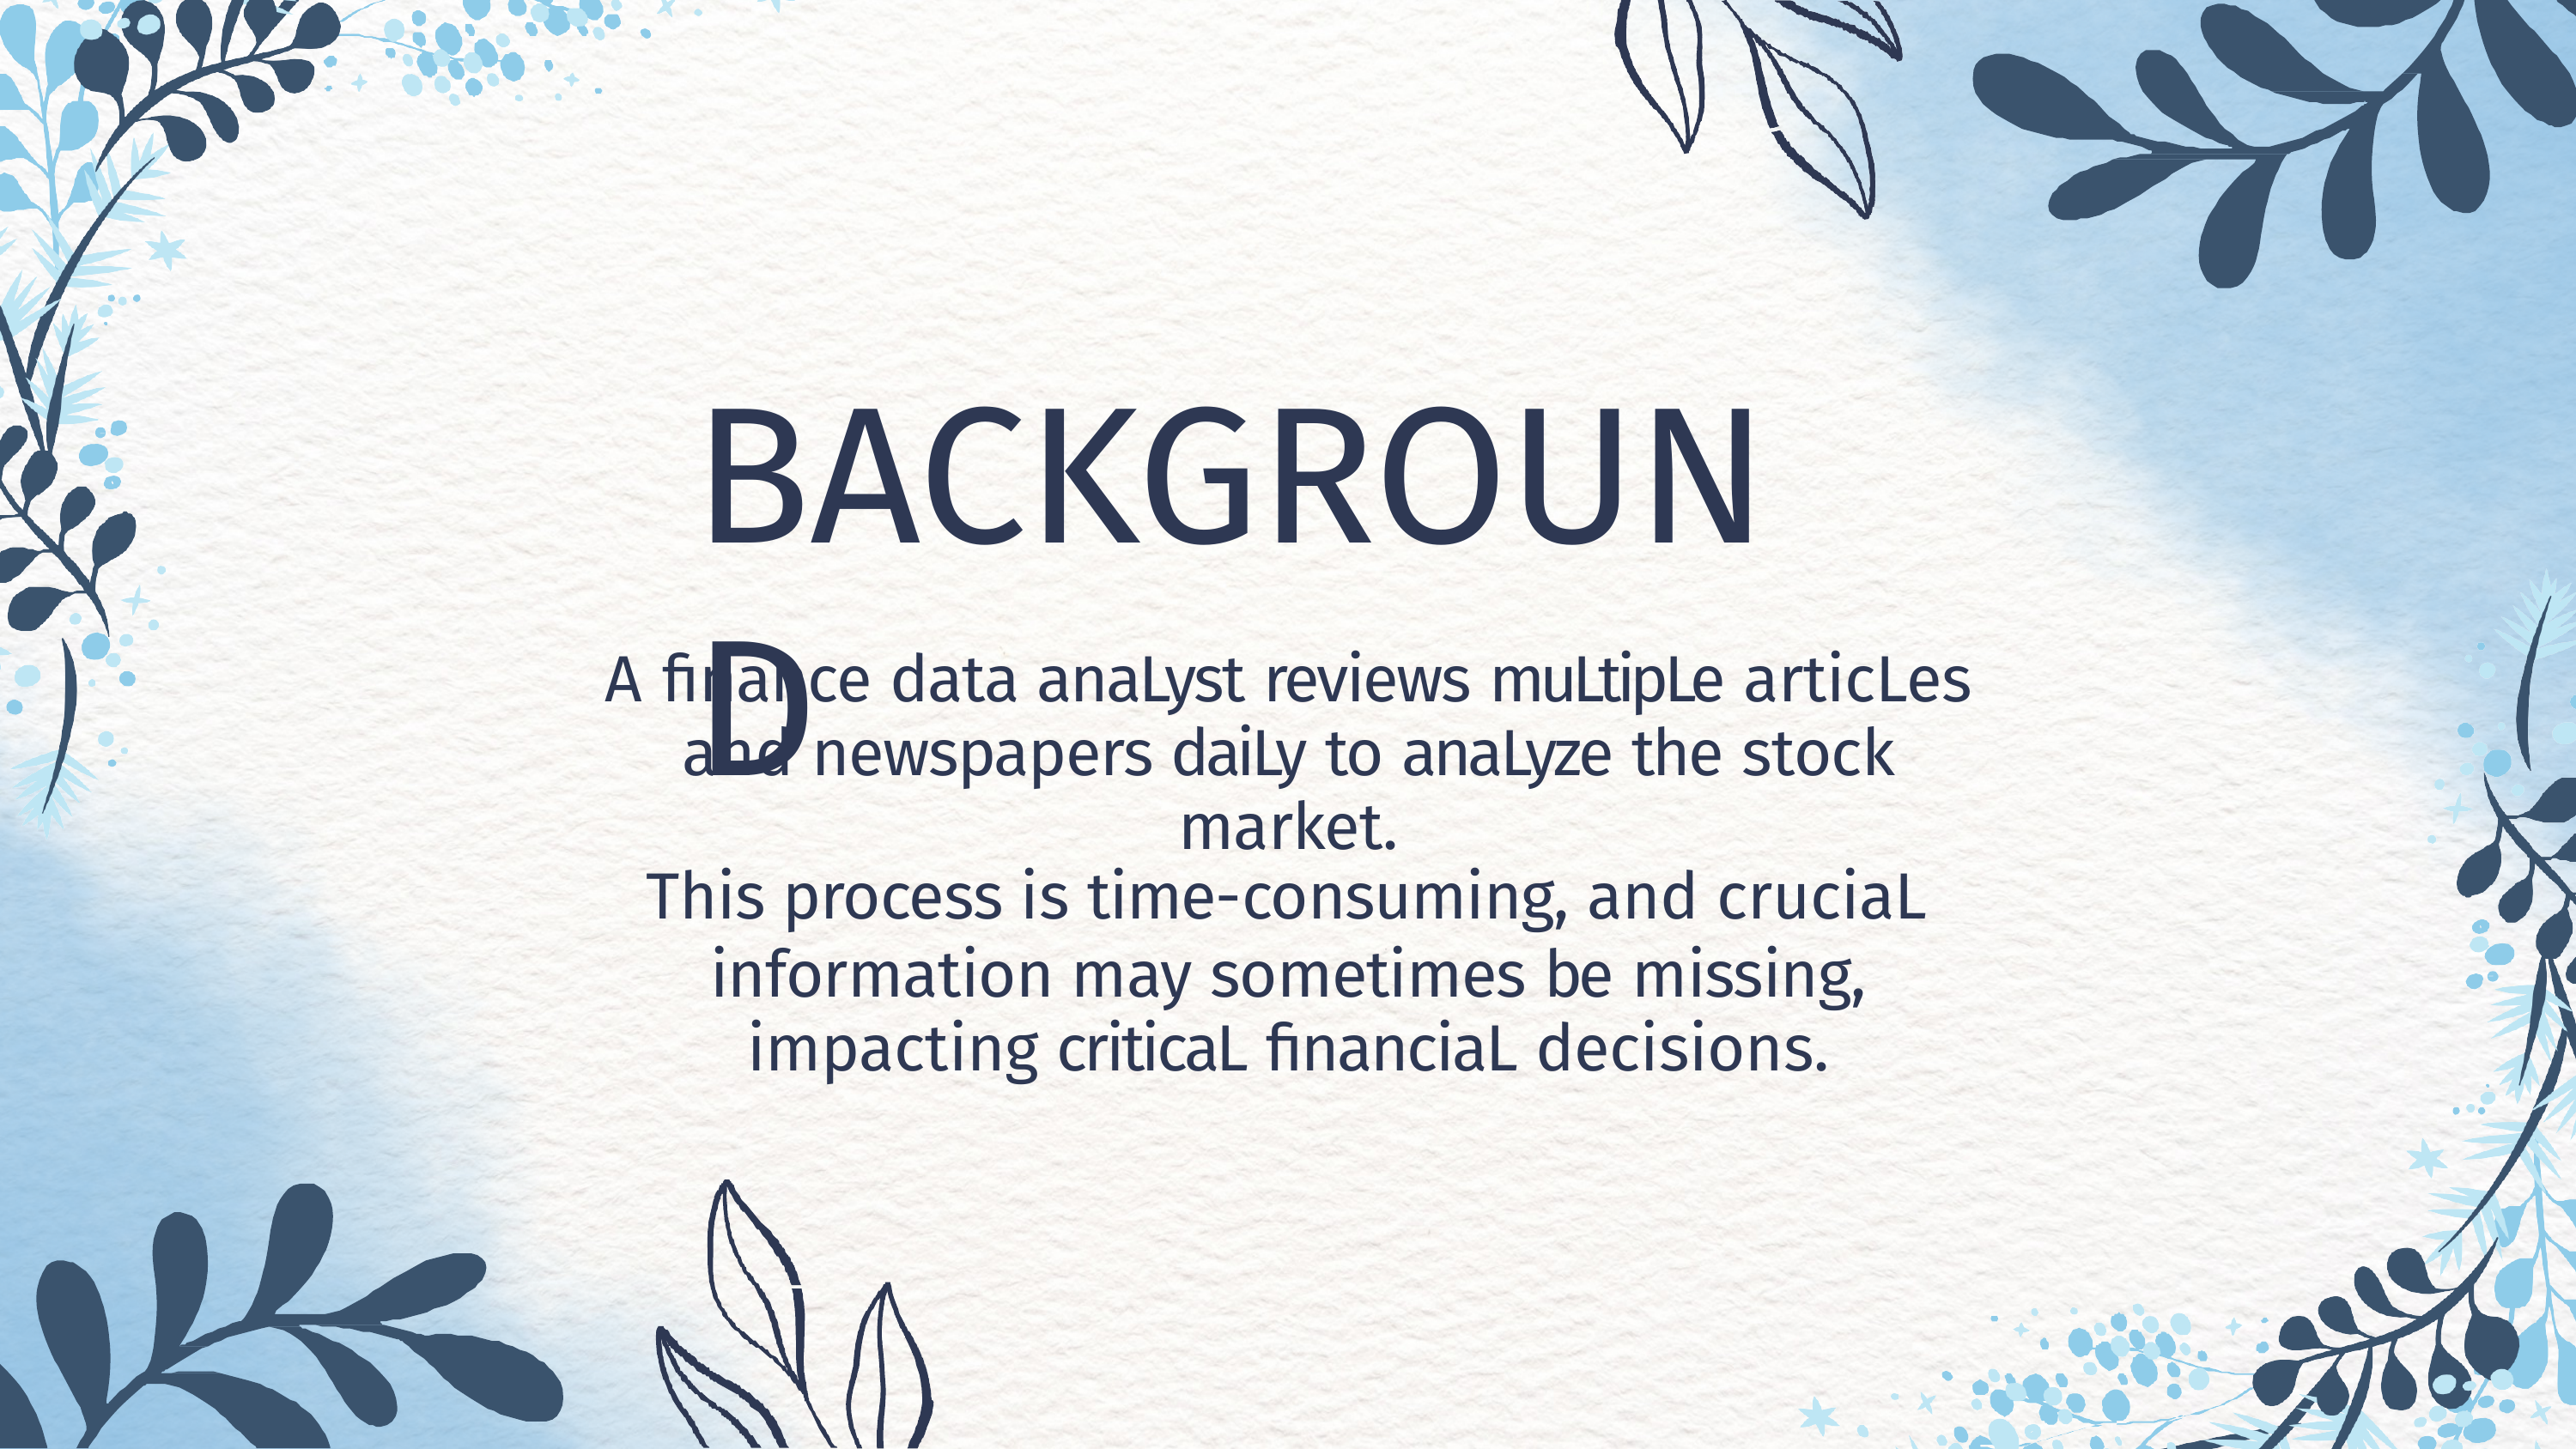

# BACKGROUND
A finance data anaLyst reviews muLtipLe articLes and newspapers daiLy to anaLyze the stock market.
This process is time-consuming, and cruciaL
information may sometimes be missing, impacting criticaL financiaL decisions.